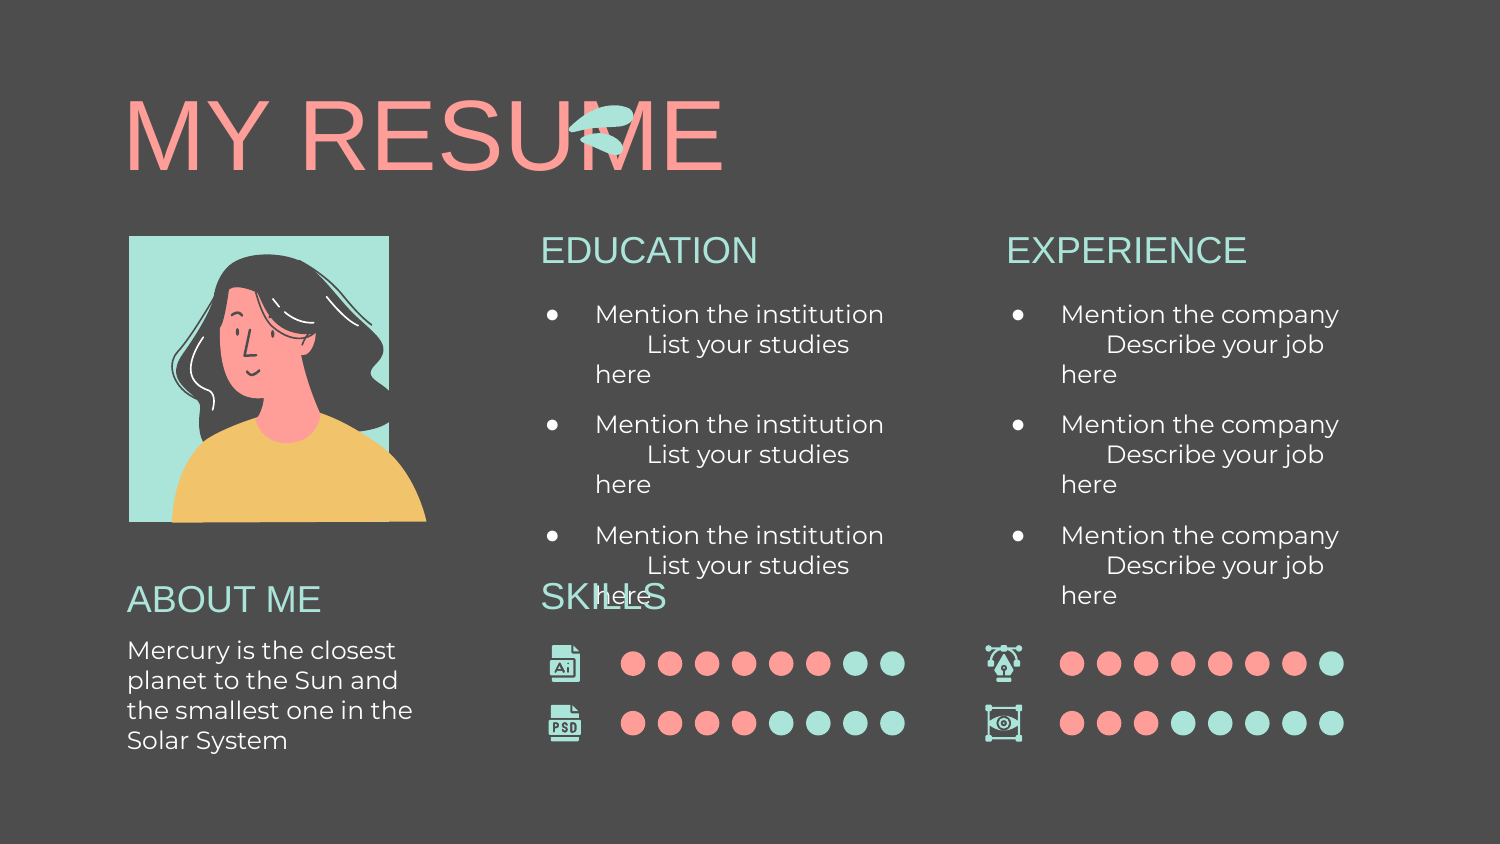

# MY RESUME

EDUCATION
EXPERIENCE

Mention the institution           List your studies here
Mention the institution           List your studies here
Mention the institution           List your studies here

Mention the company           Describe your job here
Mention the company           Describe your job here
Mention the company           Describe your job here

SKILLS
ABOUT ME
Mercury is the closest planet to the Sun and the smallest one in the Solar System